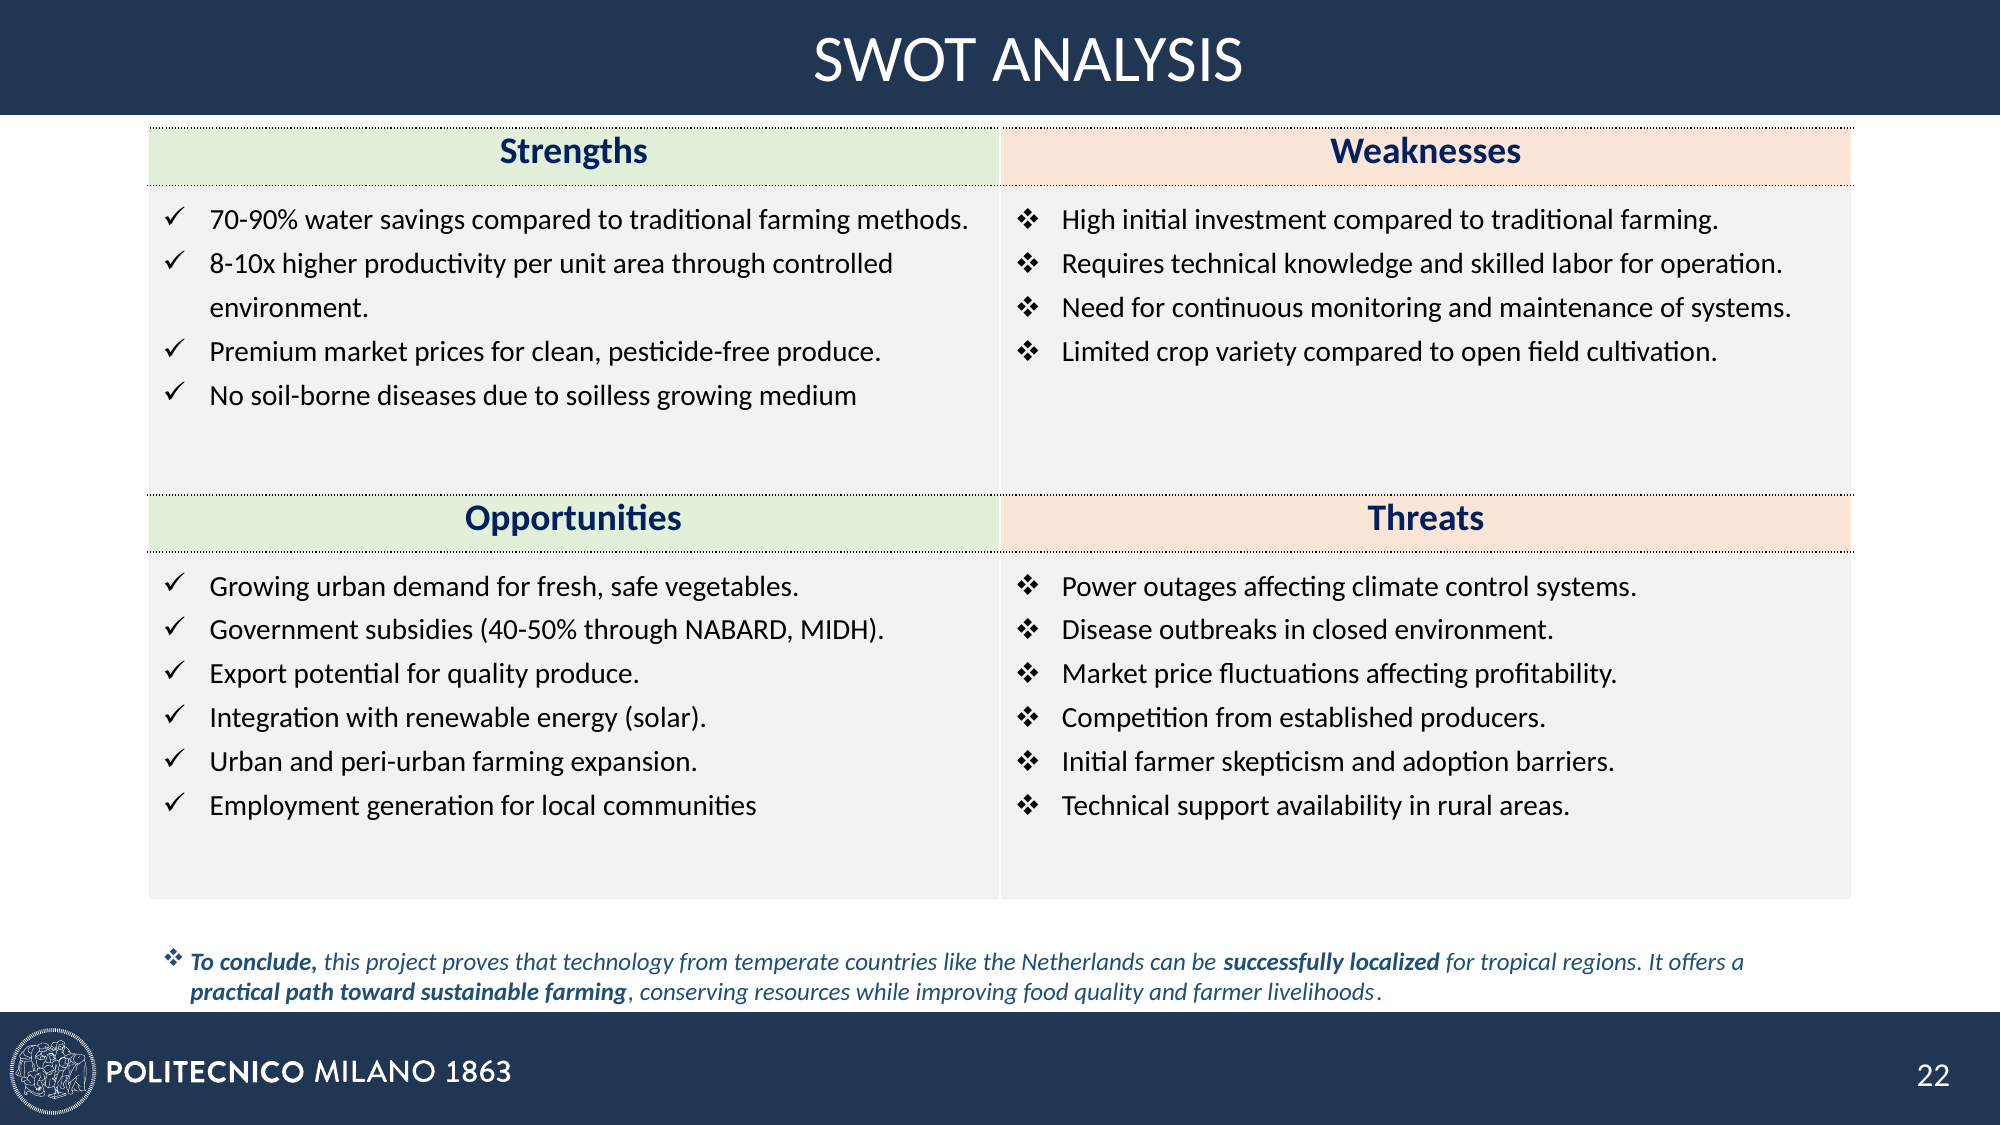

# SWOT ANALYSIS
| Strengths | Weaknesses |
| --- | --- |
| 70-90% water savings compared to traditional farming methods. 8-10x higher productivity per unit area through controlled environment. Premium market prices for clean, pesticide-free produce. No soil-borne diseases due to soilless growing medium | High initial investment compared to traditional farming. Requires technical knowledge and skilled labor for operation. Need for continuous monitoring and maintenance of systems. Limited crop variety compared to open field cultivation. |
| Opportunities | Threats |
| Growing urban demand for fresh, safe vegetables. Government subsidies (40-50% through NABARD, MIDH). Export potential for quality produce. Integration with renewable energy (solar). Urban and peri-urban farming expansion. Employment generation for local communities | Power outages affecting climate control systems. Disease outbreaks in closed environment. Market price fluctuations affecting profitability. Competition from established producers. Initial farmer skepticism and adoption barriers. Technical support availability in rural areas. |
To conclude, this project proves that technology from temperate countries like the Netherlands can be successfully localized for tropical regions. It offers a practical path toward sustainable farming, conserving resources while improving food quality and farmer livelihoods.

22